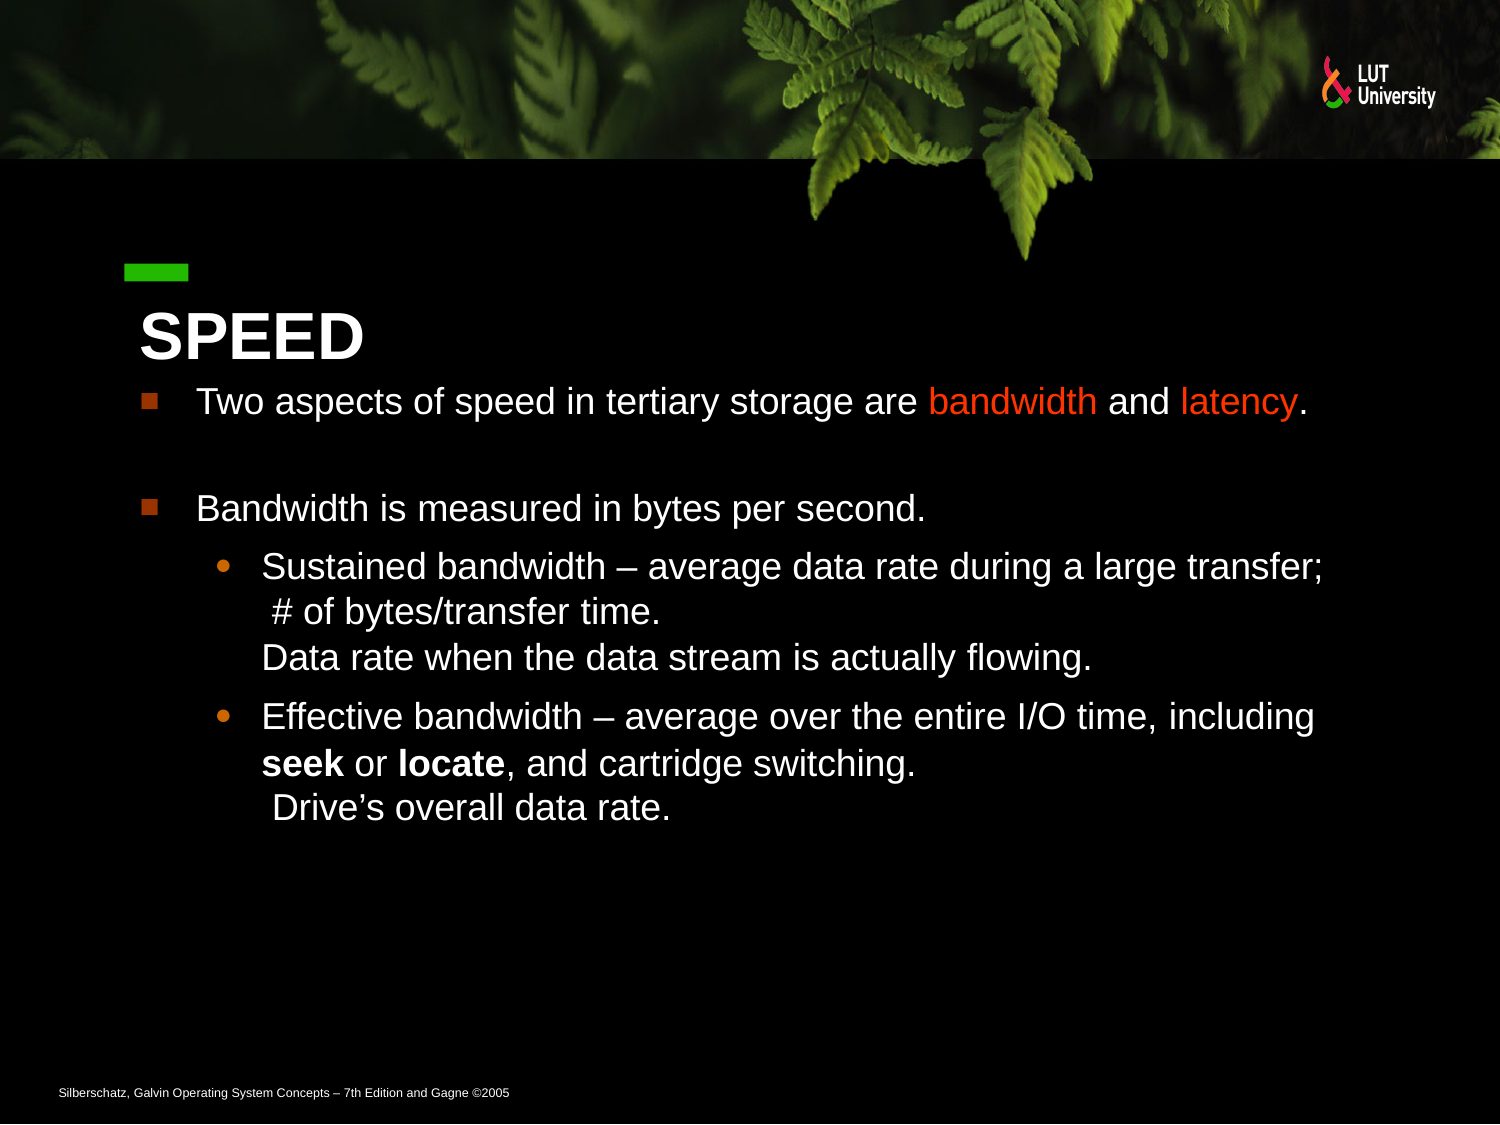

# Speed
Two aspects of speed in tertiary storage are bandwidth and latency.

Bandwidth is measured in bytes per second.
Sustained bandwidth – average data rate during a large transfer;  # of bytes/transfer time.
Data rate when the data stream is actually flowing.
Effective bandwidth – average over the entire I/O time, including
seek or locate, and cartridge switching.  Drive’s overall data rate.
Silberschatz, Galvin Operating System Concepts – 7th Edition and Gagne ©2005